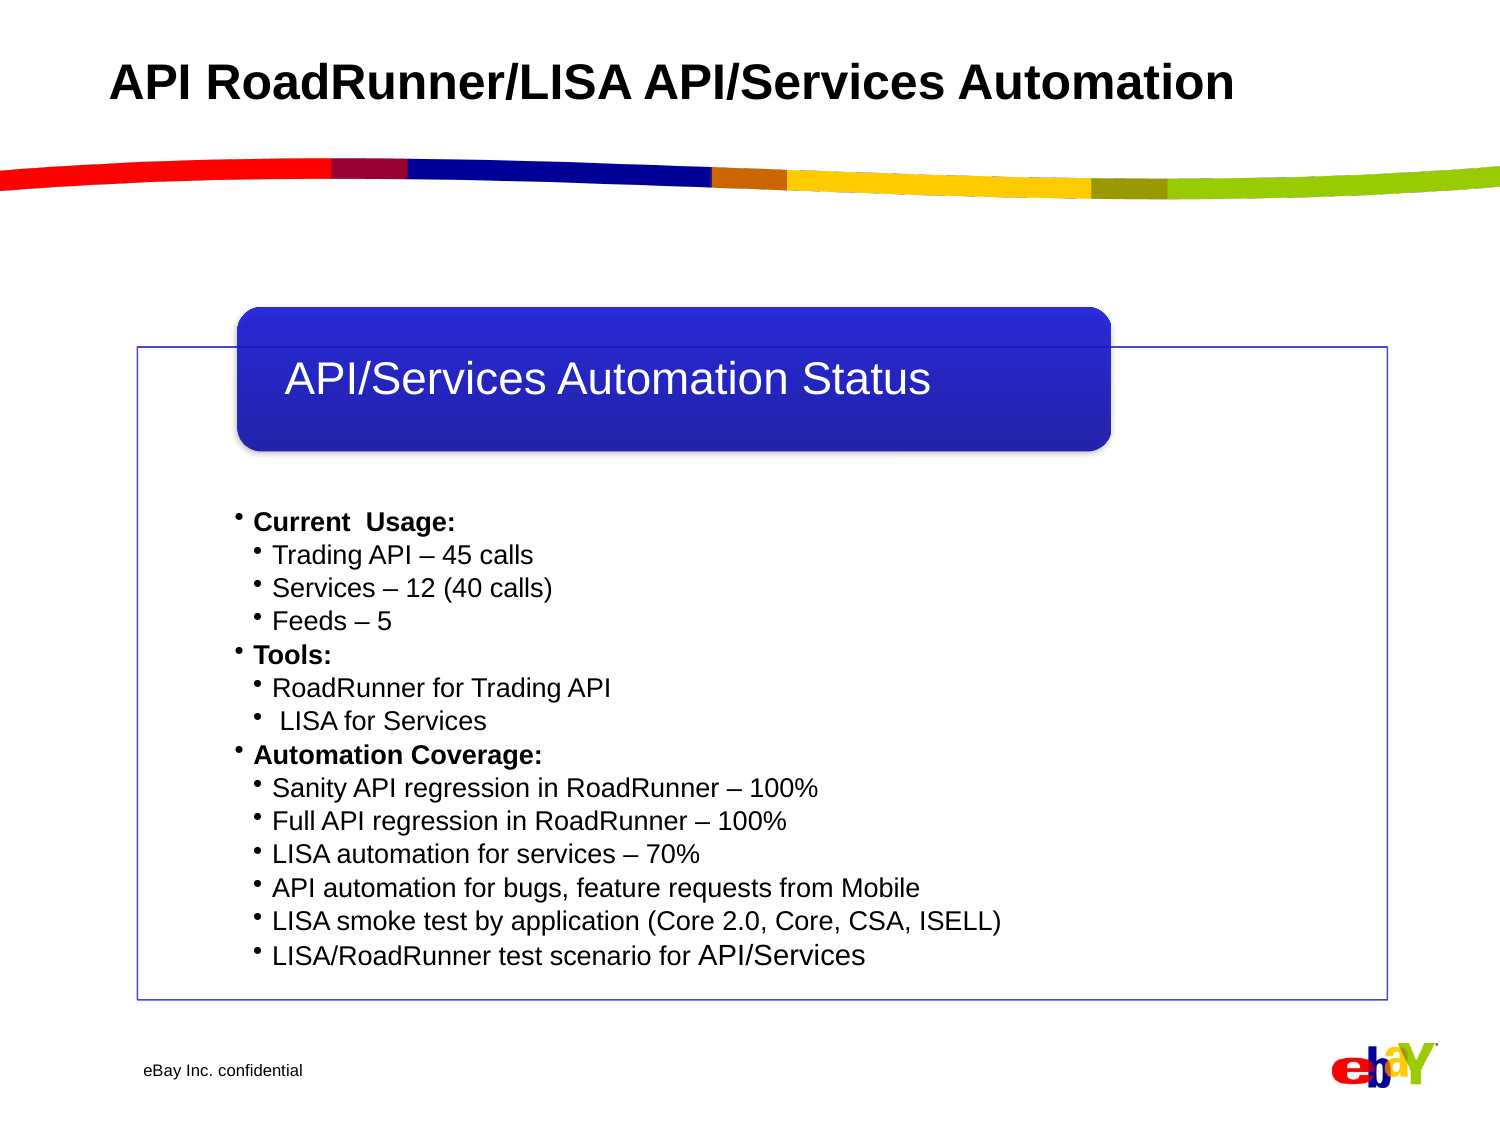

# API RoadRunner/LISA API/Services Automation
Current  Usage:
Trading API – 45 calls
Services – 12 (40 calls)
Feeds – 5
Tools:
RoadRunner for Trading API
 LISA for Services
Automation Coverage:
Sanity API regression in RoadRunner – 100%
Full API regression in RoadRunner – 100%
LISA automation for services – 70%
API automation for bugs, feature requests from Mobile
LISA smoke test by application (Core 2.0, Core, CSA, ISELL)
LISA/RoadRunner test scenario for API/Services
API/Services Automation Status